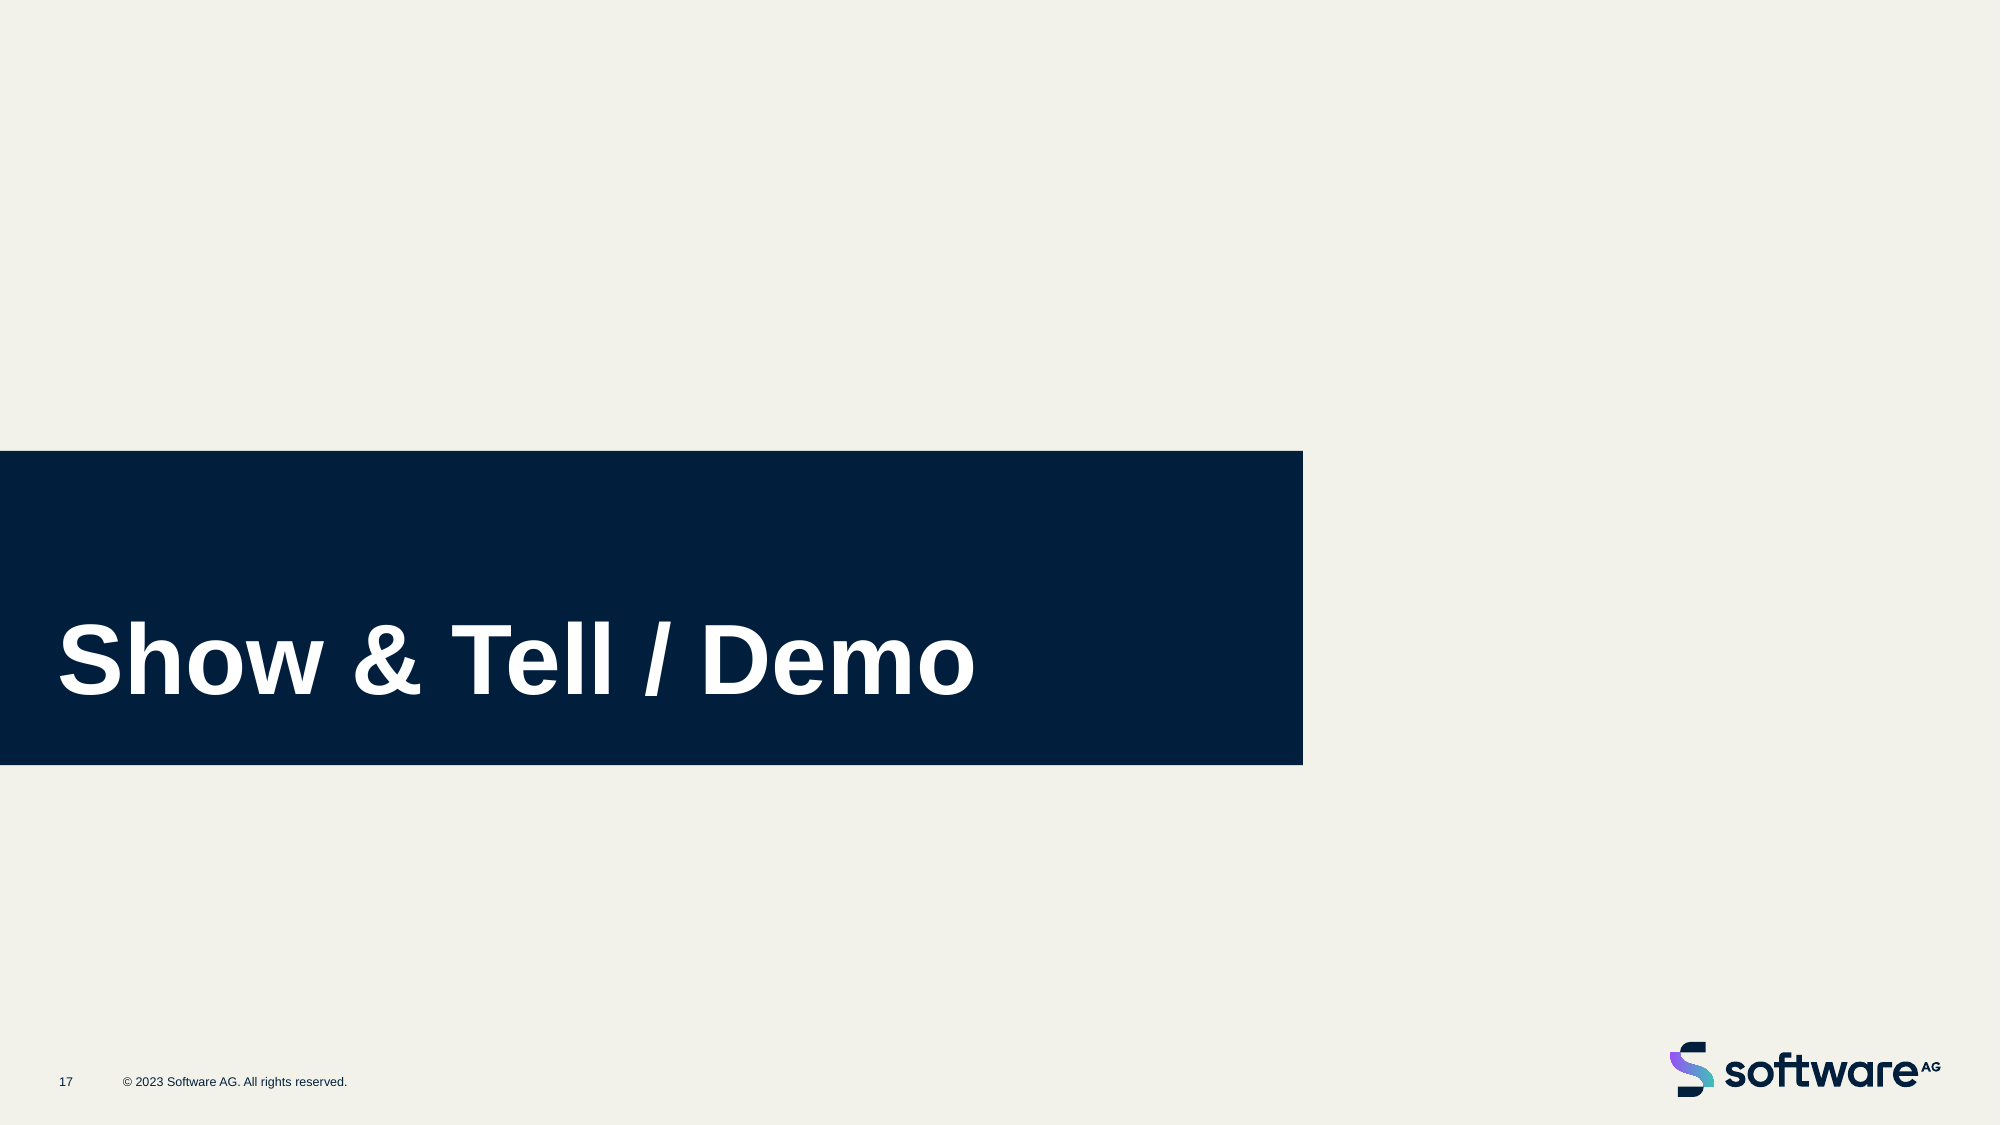

# Show & Tell / Demo

17
© 2023 Software AG. All rights reserved.